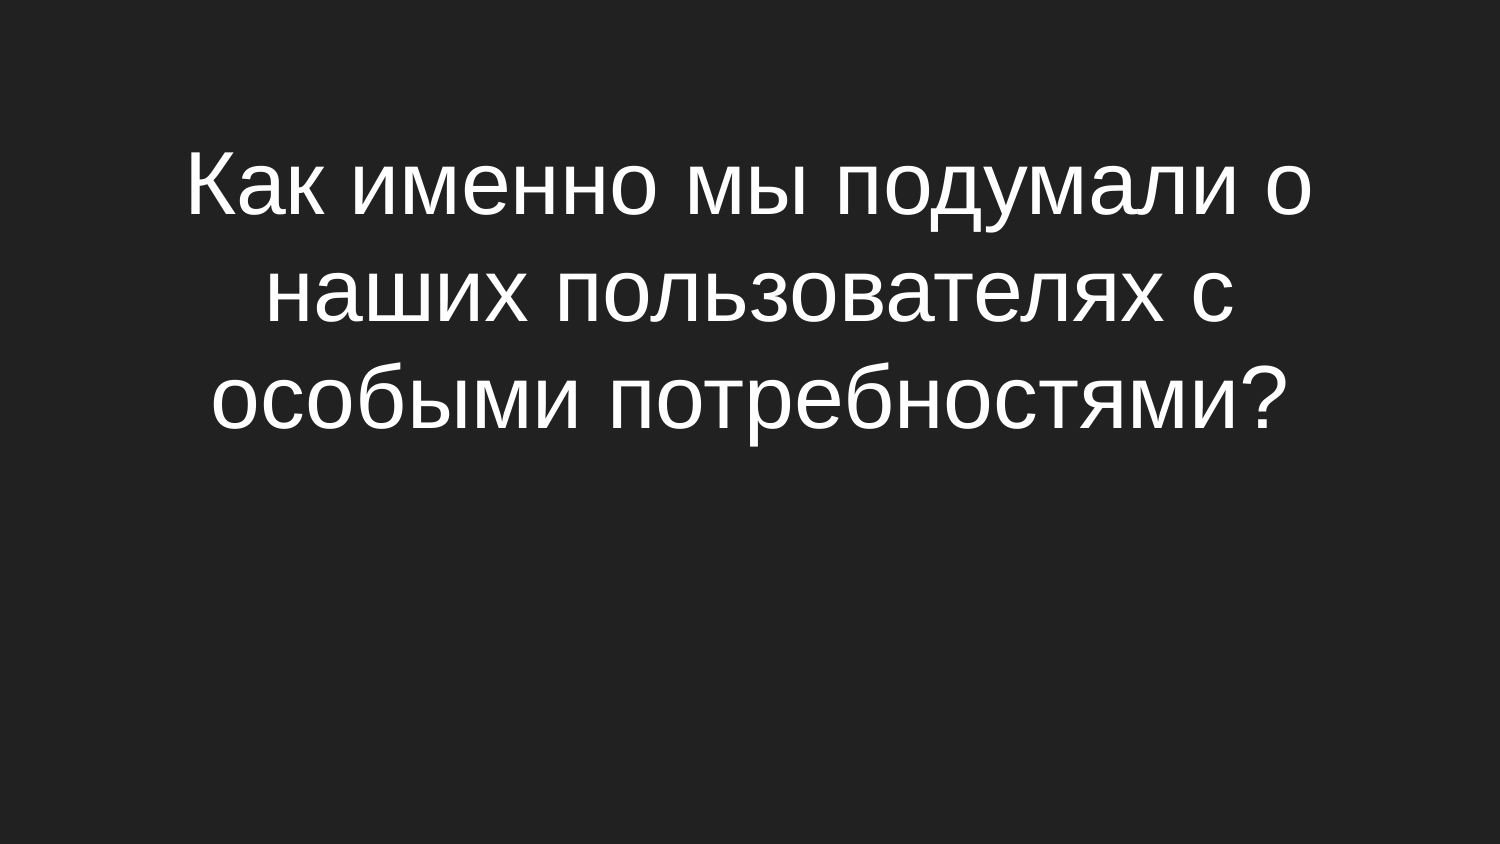

# Как именно мы подумали о наших пользователях с особыми потребностями?